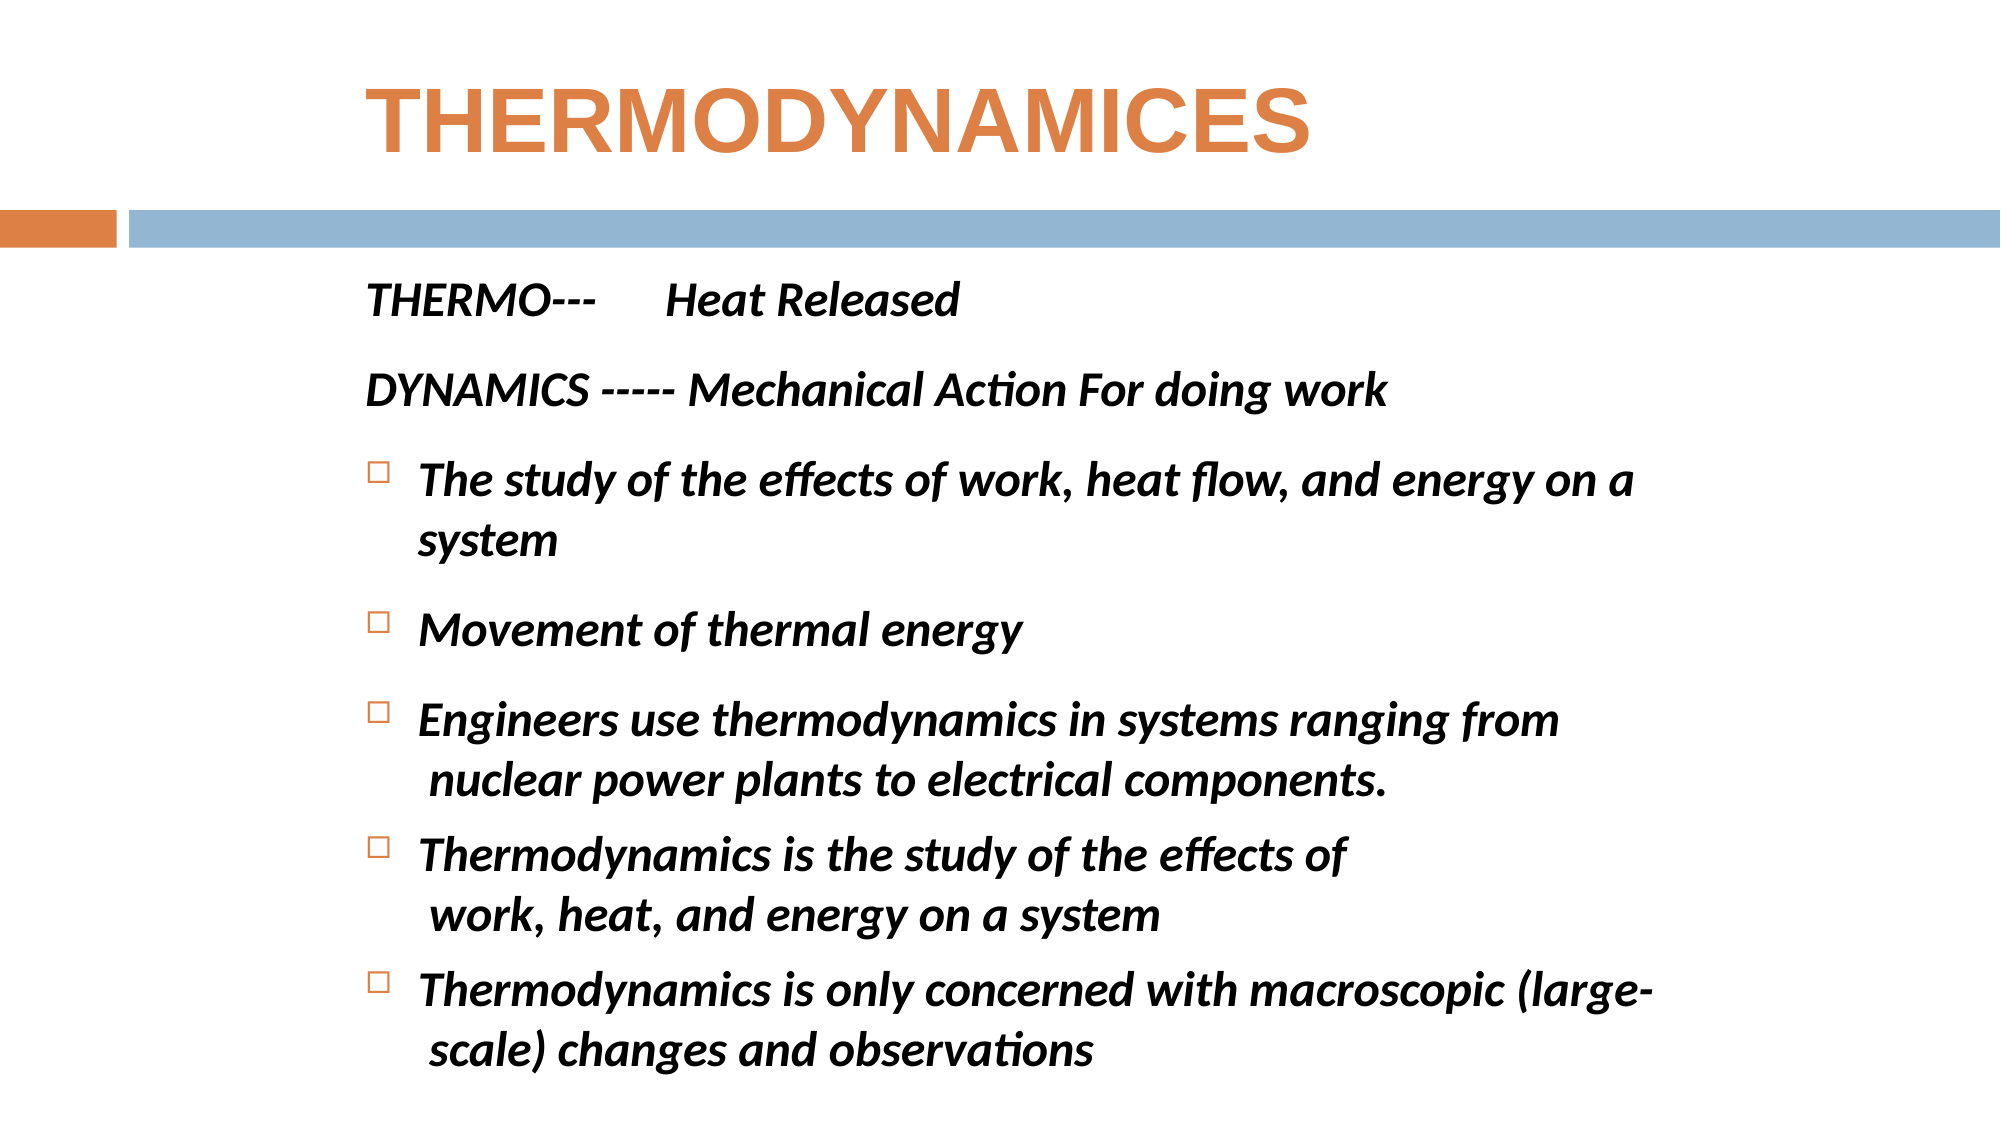

# THERMODYNAMICES
THERMO---	Heat Released
DYNAMICS ----- Mechanical Action For doing work
The study of the effects of work, heat flow, and energy on a  system
Movement of thermal energy
Engineers use thermodynamics in systems ranging from  nuclear power plants to electrical components.
Thermodynamics is the study of the effects of  work, heat, and energy on a system
Thermodynamics is only concerned with macroscopic (large-  scale) changes and observations